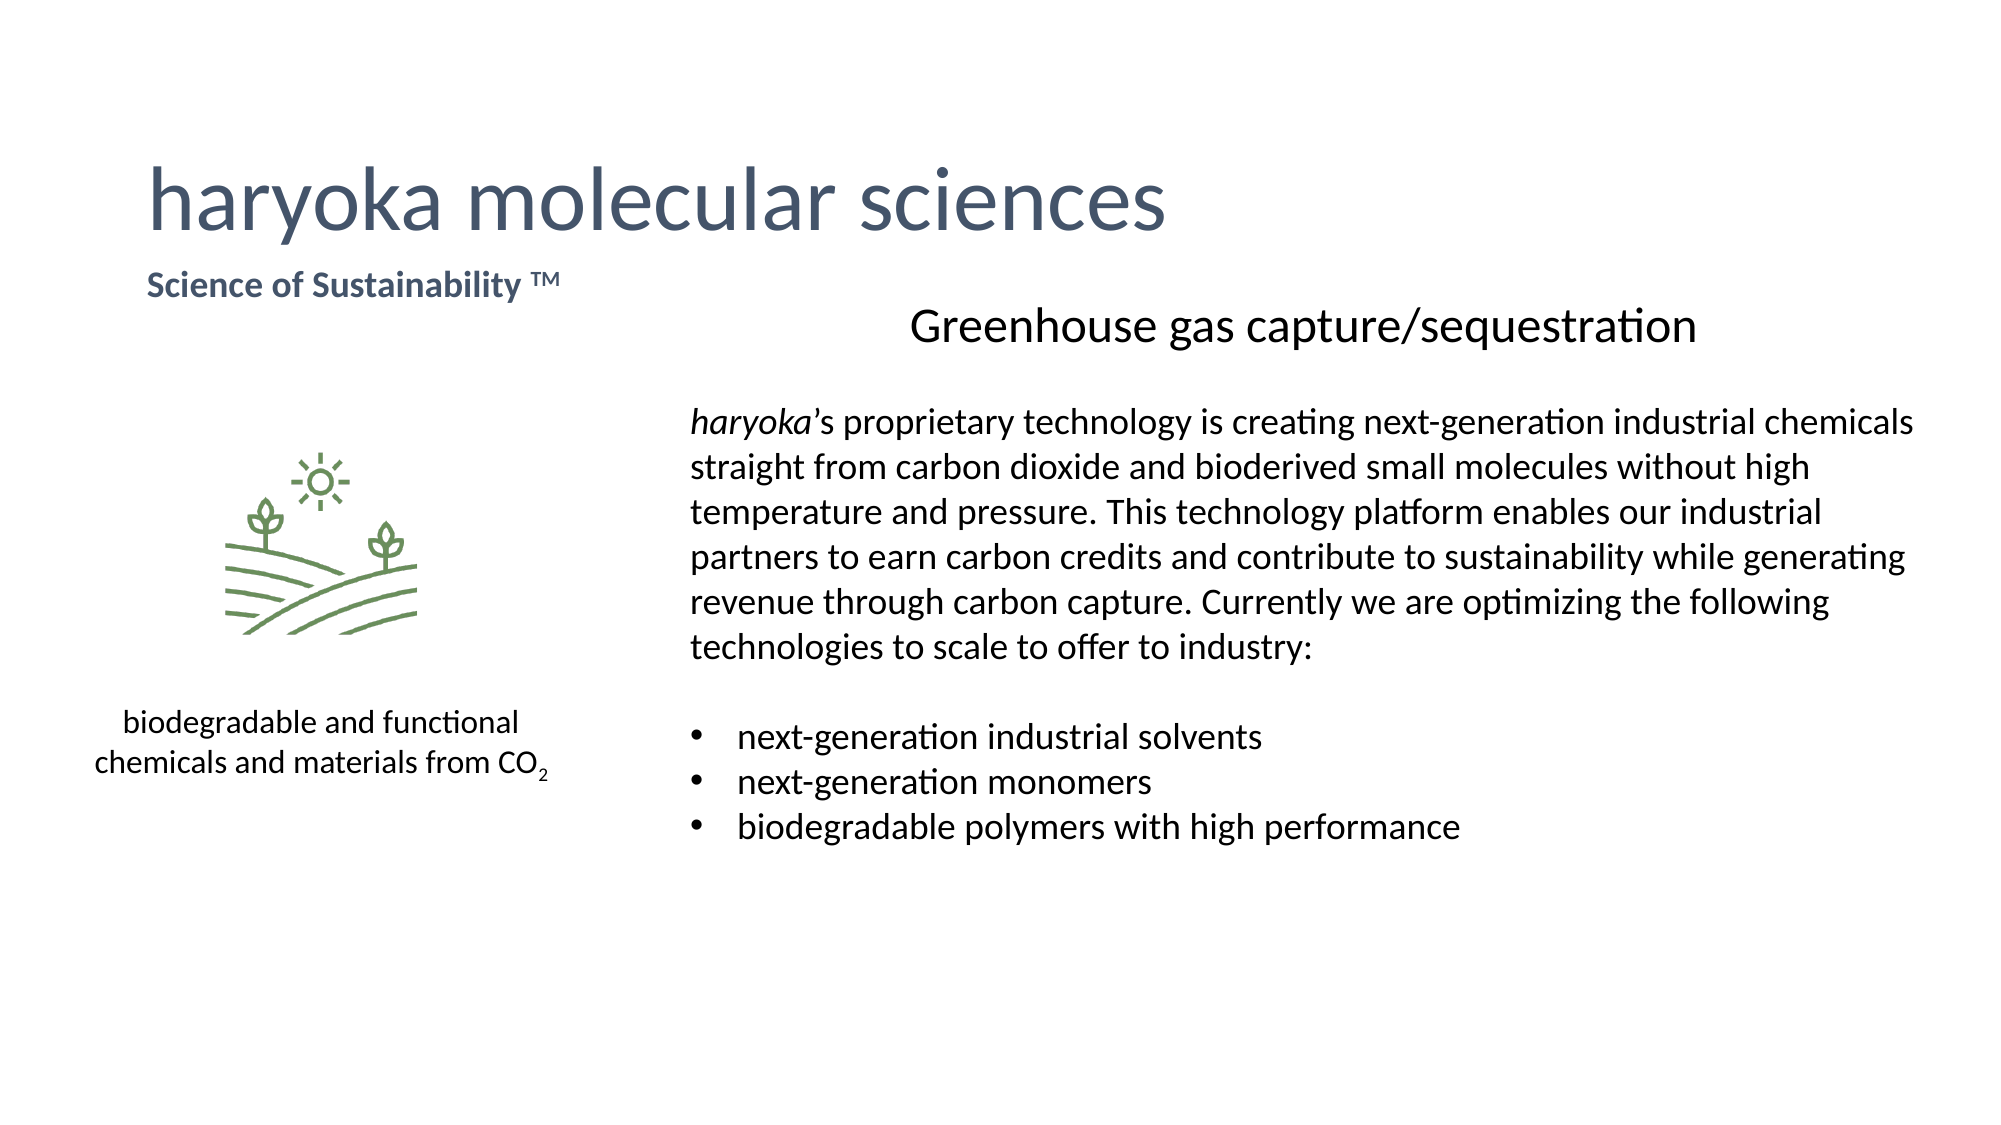

haryoka molecular sciences
Science of Sustainability TM
Greenhouse gas capture/sequestration

haryoka’s proprietary technology is creating next-generation industrial chemicals straight from carbon dioxide and bioderived small molecules without high temperature and pressure. This technology platform enables our industrial partners to earn carbon credits and contribute to sustainability while generating revenue through carbon capture. Currently we are optimizing the following technologies to scale to offer to industry:

next-generation industrial solvents
next-generation monomers
biodegradable polymers with high performance

biodegradable and functional chemicals and materials from CO2